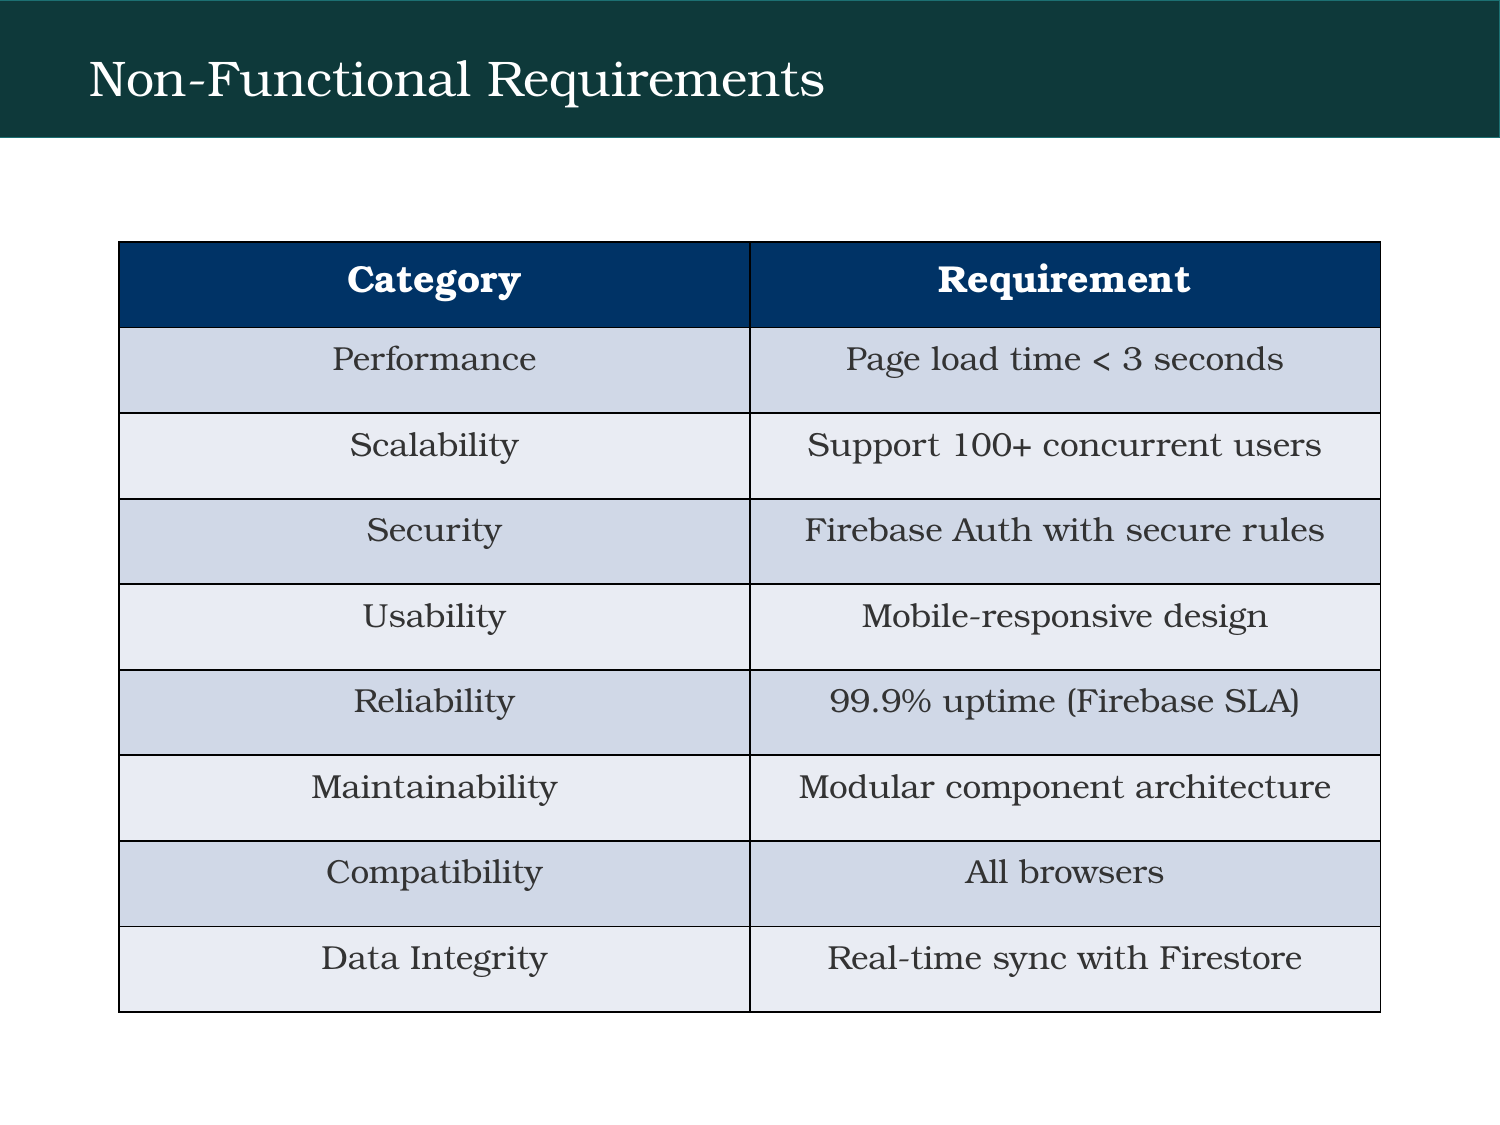

Non-Functional Requirements

| Category | Requirement |
| --- | --- |
| Performance | Page load time < 3 seconds |
| Scalability | Support 100+ concurrent users |
| Security | Firebase Auth with secure rules |
| Usability | Mobile-responsive design |
| Reliability | 99.9% uptime (Firebase SLA) |
| Maintainability | Modular component architecture |
| Compatibility | All browsers |
| Data Integrity | Real-time sync with Firestore |